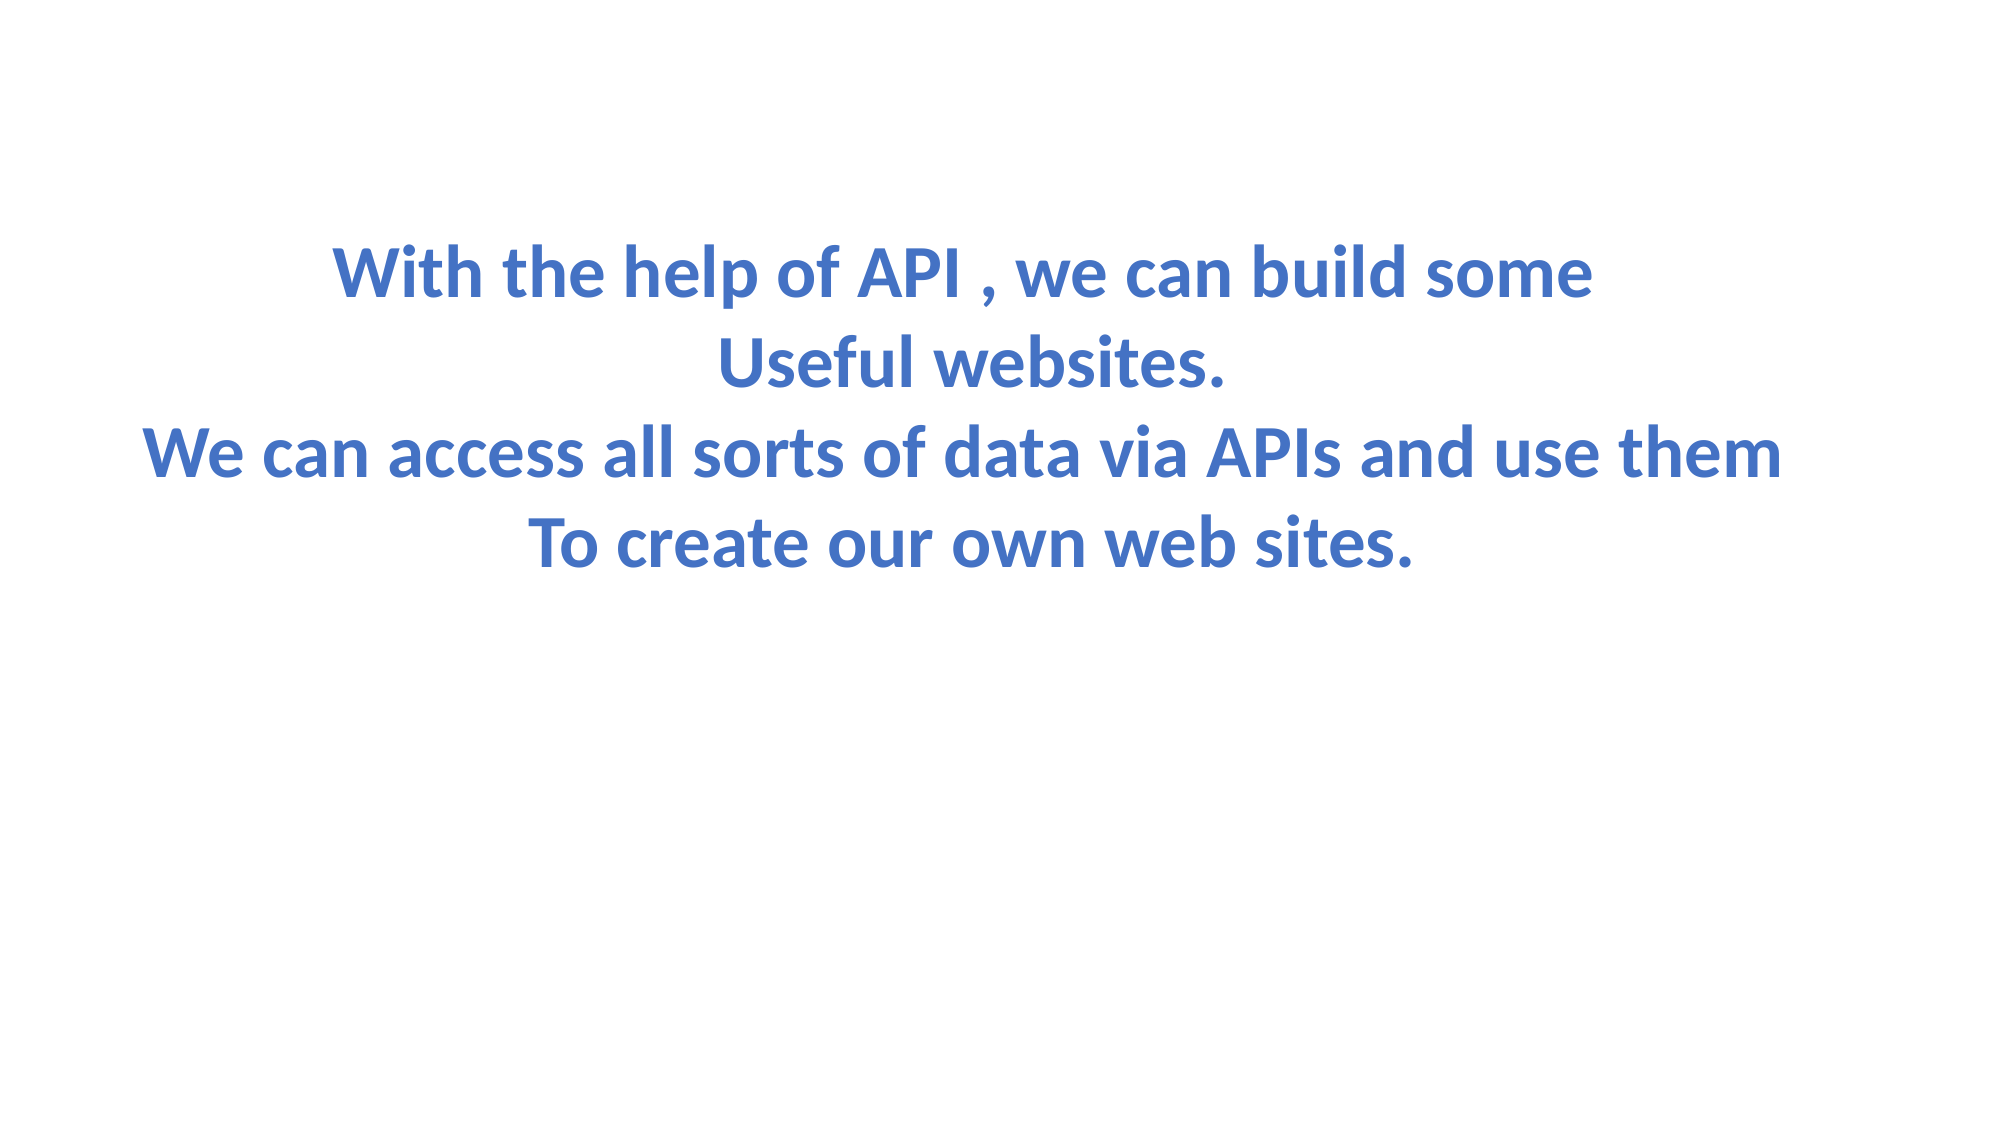

With the help of API , we can build some
Useful websites.
We can access all sorts of data via APIs and use them
To create our own web sites.